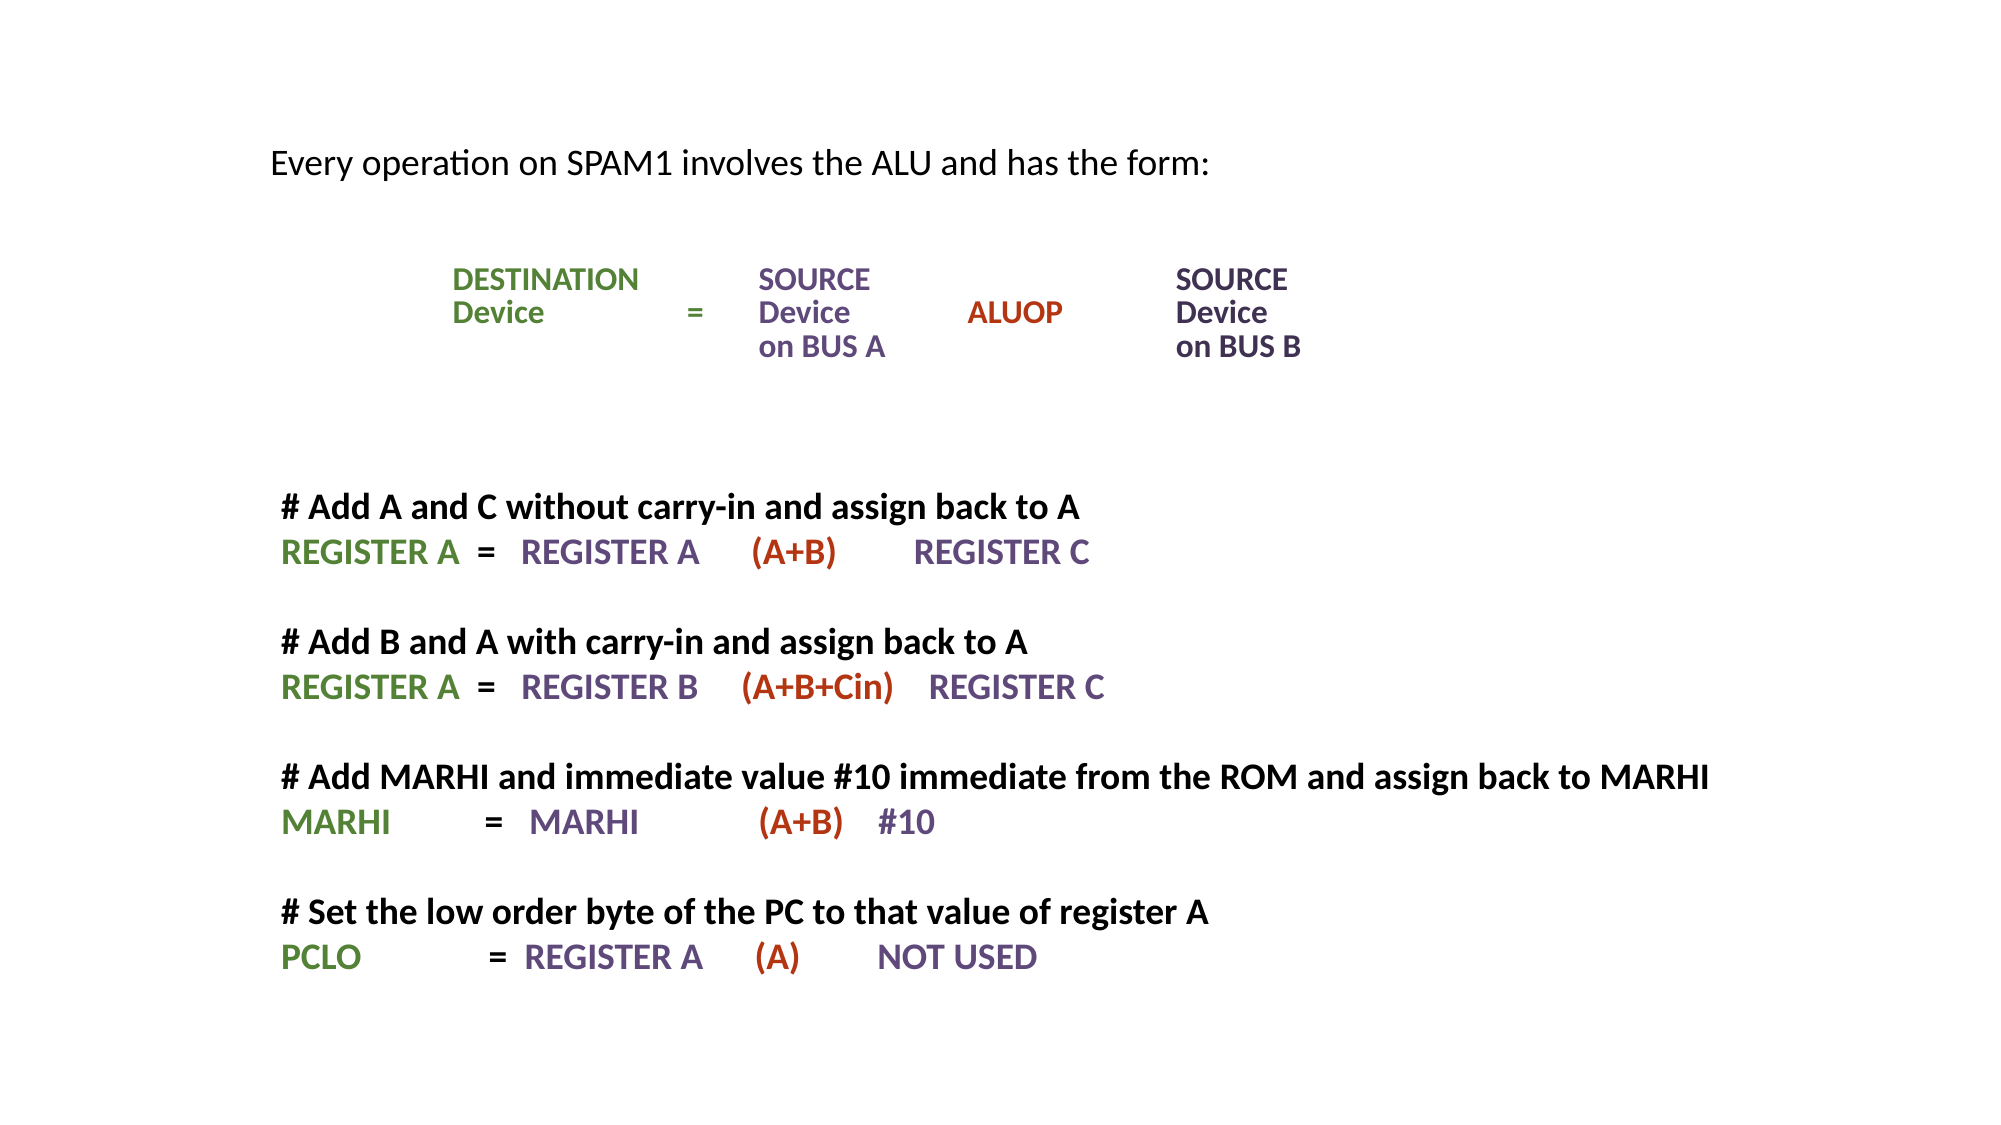

Every operation on SPAM1 involves the ALU and has the form:
| DESTINATION Device = | SOURCE Device on BUS A | ALUOP | SOURCE Device on BUS B |
| --- | --- | --- | --- |
# Add A and C without carry-in and assign back to A
REGISTER A  =   REGISTER A      (A+B)         REGISTER C

# Add B and A with carry-in and assign back to A
REGISTER A  =   REGISTER B     (A+B+Cin)    REGISTER C

# Add MARHI and immediate value #10 immediate from the ROM and assign back to MARHI
MARHI           =   MARHI              (A+B)    #10

# Set the low order byte of the PC to that value of register A
PCLO               =  REGISTER A      (A)         NOT USED